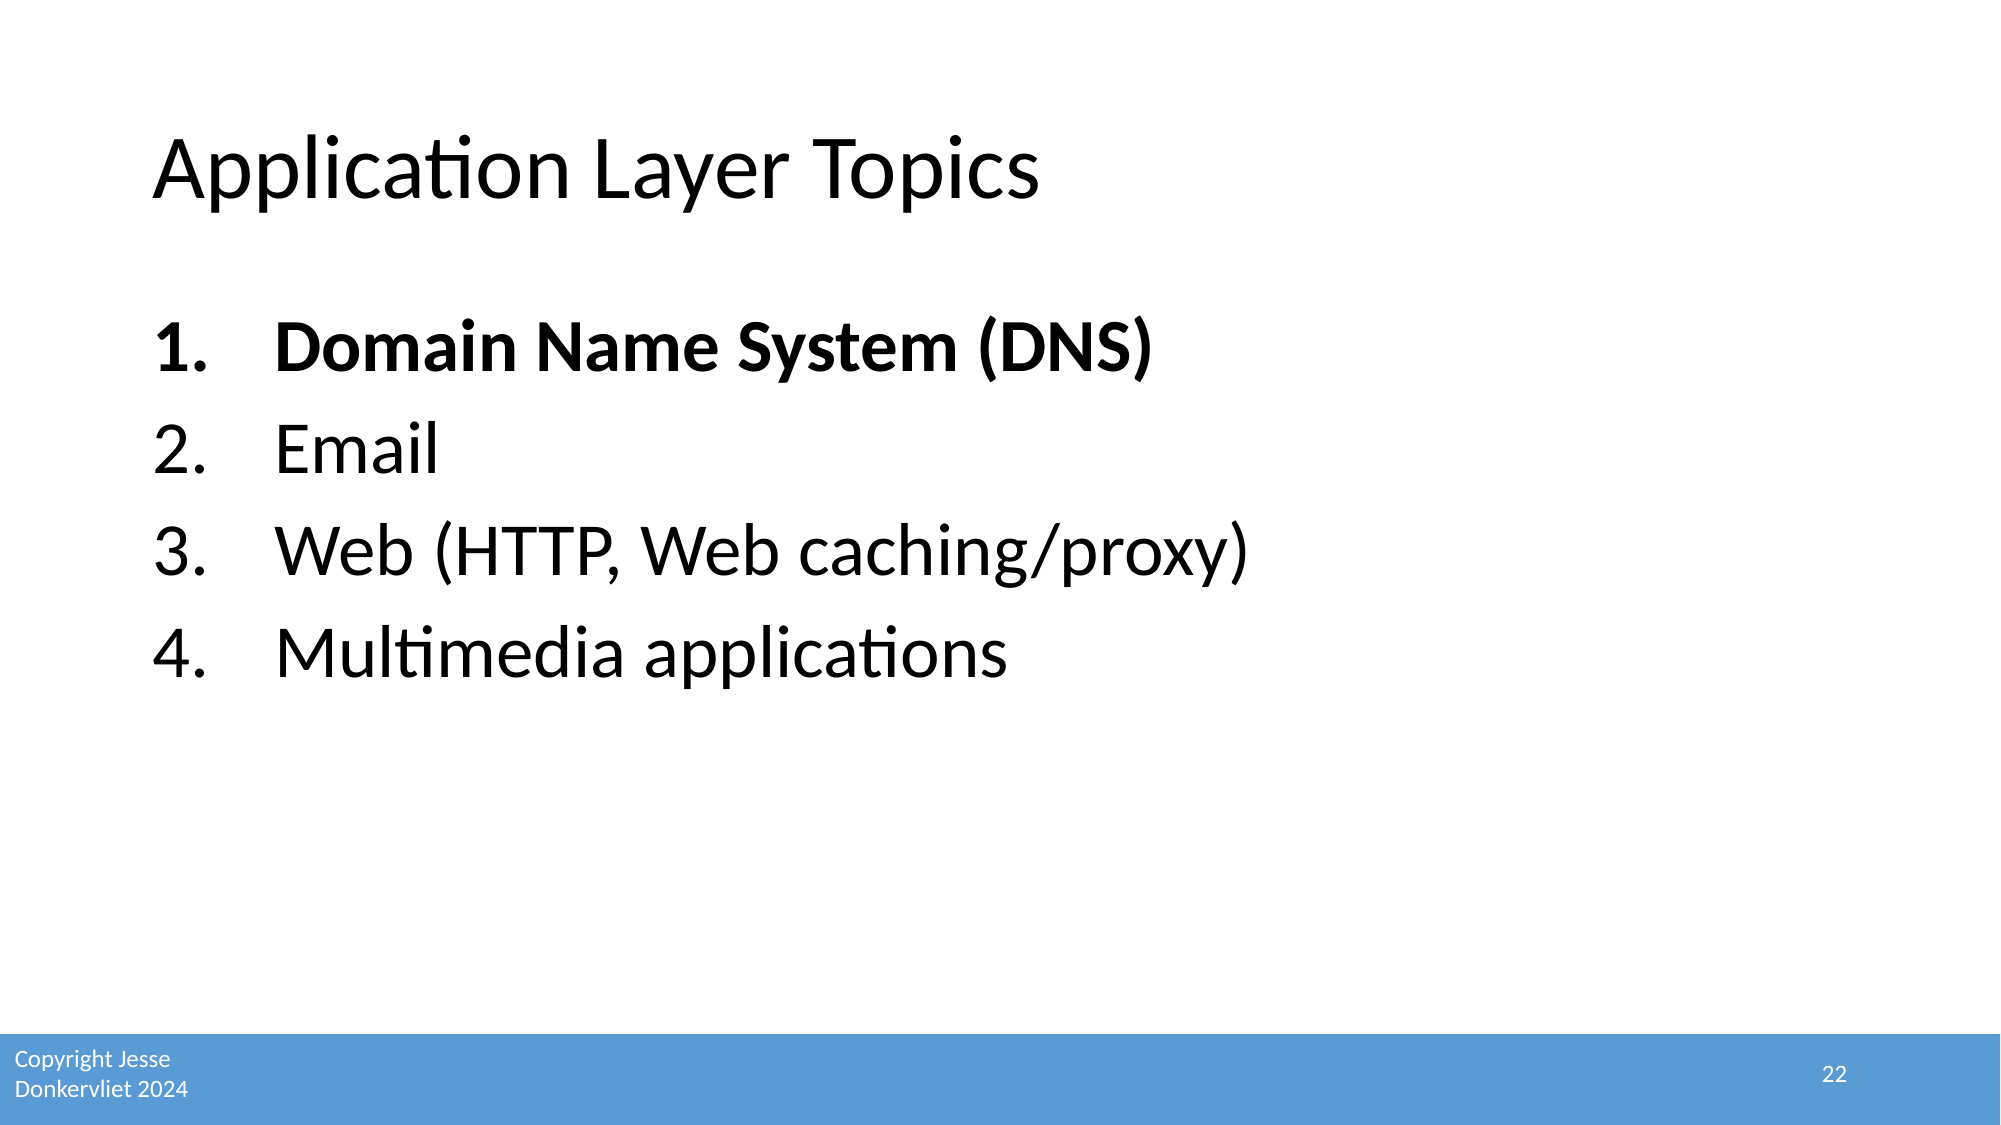

# Application Layer Topics
Domain Name System (DNS)
Email
Web (HTTP, Web caching/proxy)
Multimedia applications

22